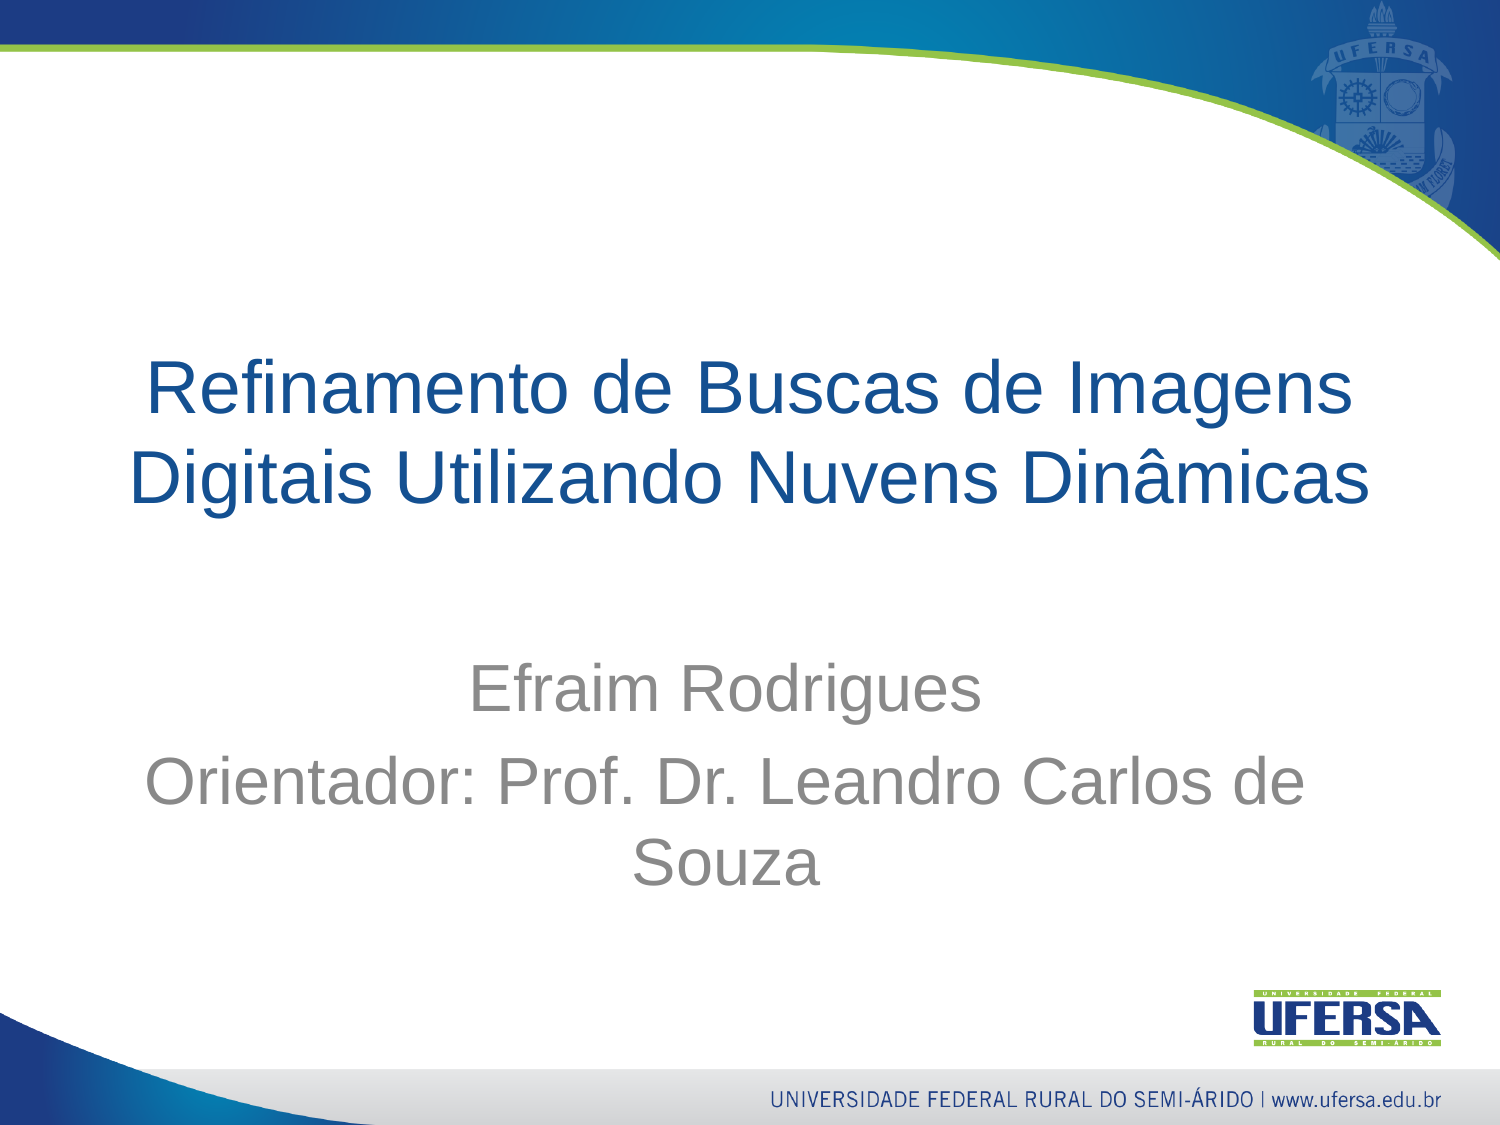

# Refinamento de Buscas de Imagens Digitais Utilizando Nuvens Dinâmicas
Efraim Rodrigues
Orientador: Prof. Dr. Leandro Carlos de Souza